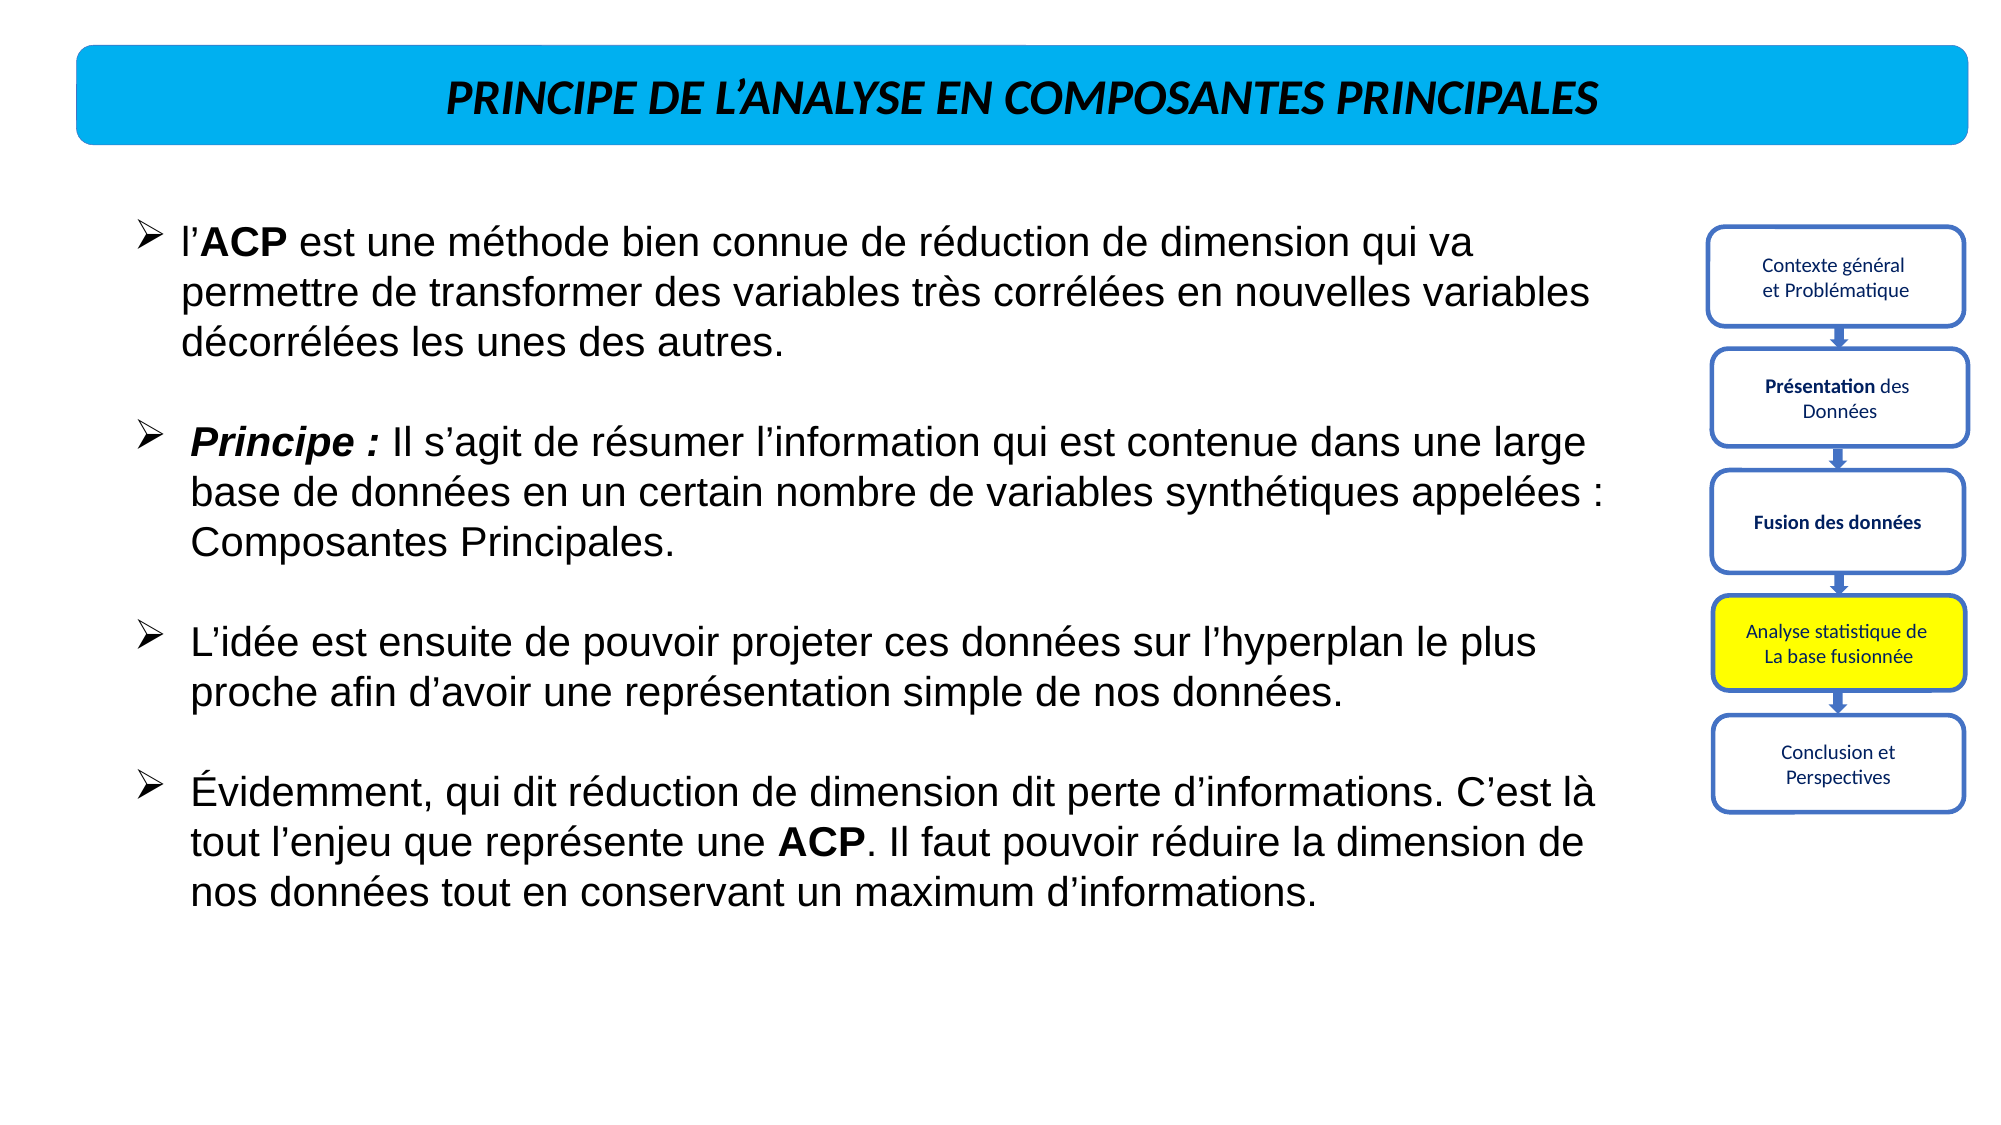

PRINCIPE DE L’ANALYSE EN COMPOSANTES PRINCIPALES
l’ACP est une méthode bien connue de réduction de dimension qui va permettre de transformer des variables très corrélées en nouvelles variables décorrélées les unes des autres.

Principe : Il s’agit de résumer l’information qui est contenue dans une large base de données en un certain nombre de variables synthétiques appelées : Composantes Principales.

L’idée est ensuite de pouvoir projeter ces données sur l’hyperplan le plus proche afin d’avoir une représentation simple de nos données.
Évidemment, qui dit réduction de dimension dit perte d’informations. C’est là tout l’enjeu que représente une ACP. Il faut pouvoir réduire la dimension de nos données tout en conservant un maximum d’informations.

Contexte général
et Problématique

Présentation des
Données

Fusion des données

Analyse statistique de
La base fusionnée

Conclusion et Perspectives